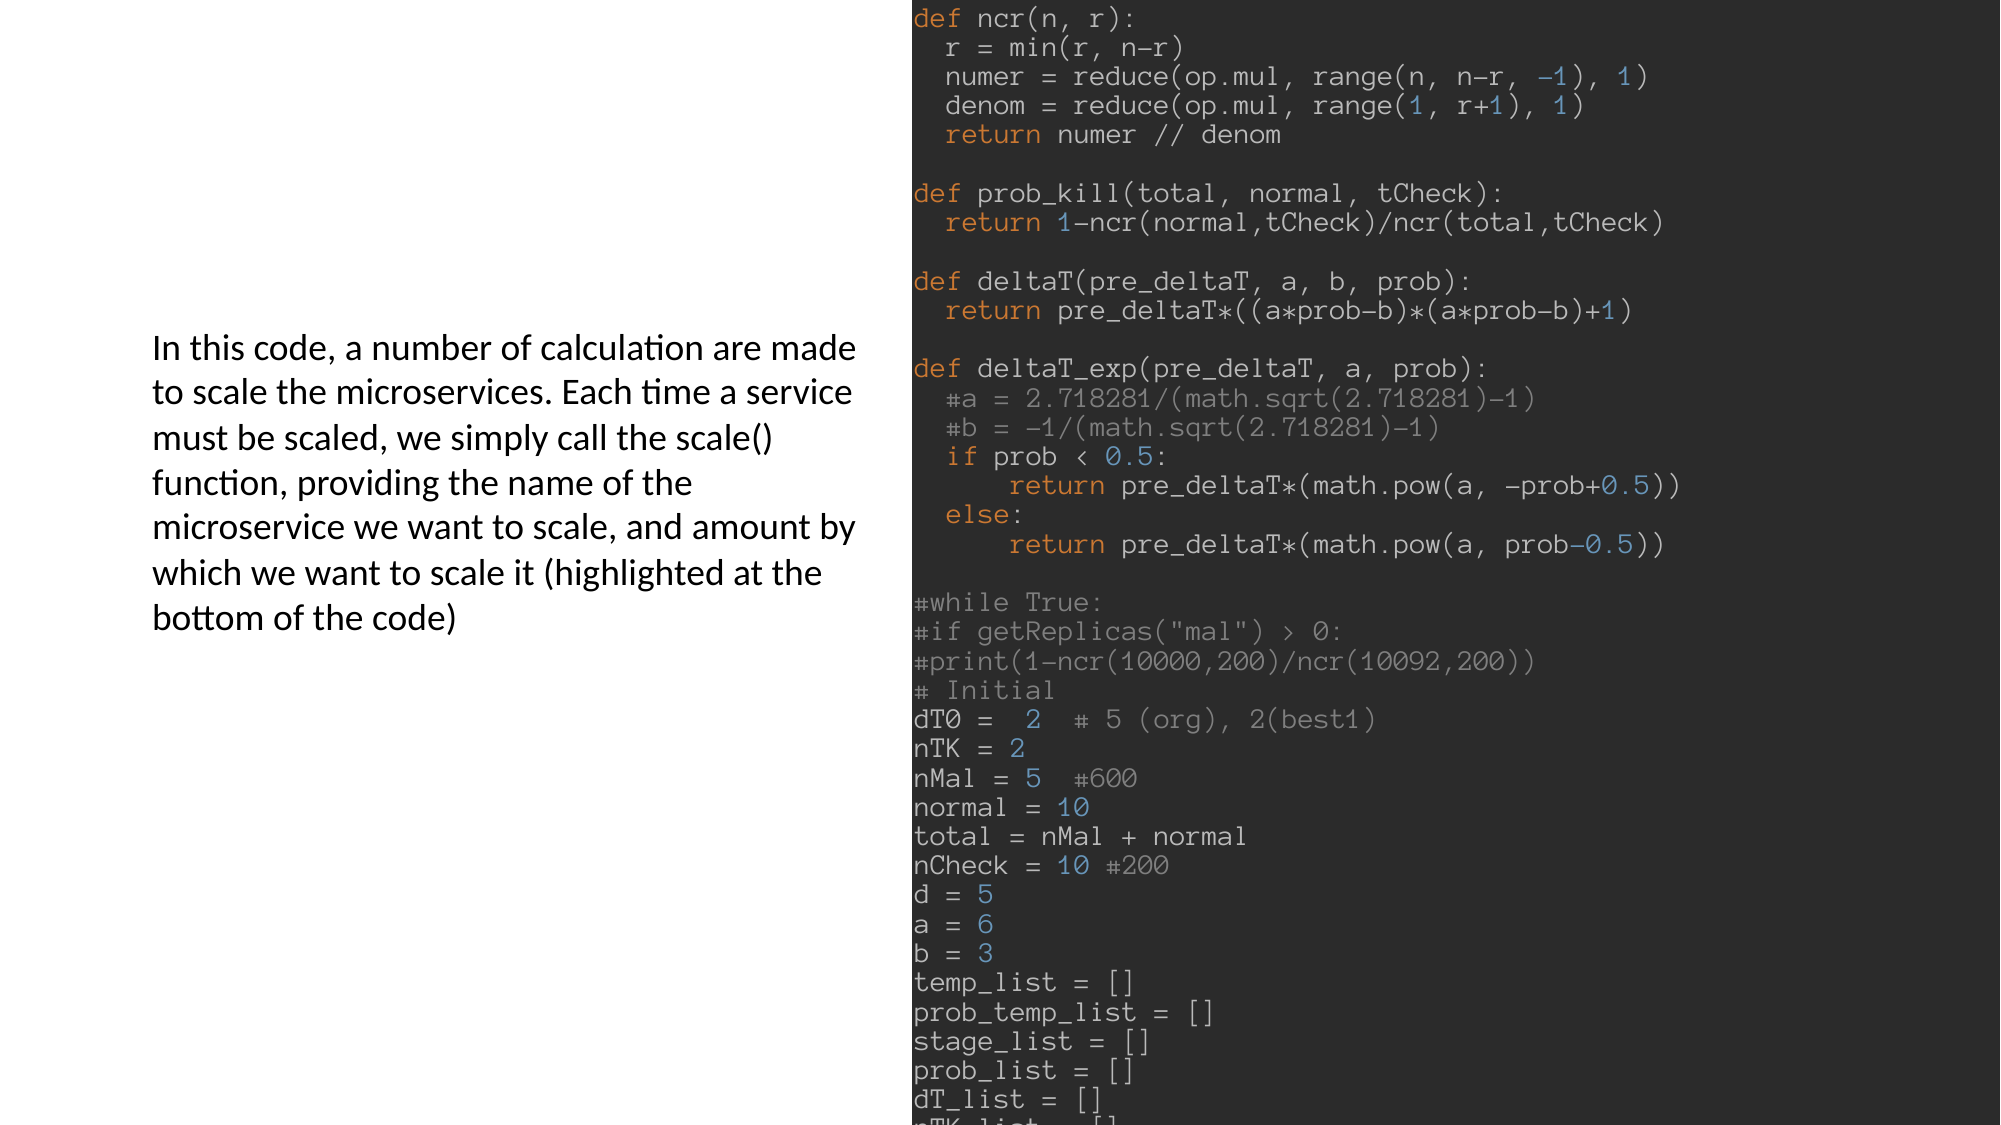

| def ncr(n, r):   r = min(r, n-r)   numer = reduce(op.mul, range(n, n-r, -1), 1)   denom = reduce(op.mul, range(1, r+1), 1)   return numer // denom def prob\_kill(total, normal, tCheck):   return 1-ncr(normal,tCheck)/ncr(total,tCheck) def deltaT(pre\_deltaT, a, b, prob):   return pre\_deltaT\*((a\*prob-b)\*(a\*prob-b)+1) def deltaT\_exp(pre\_deltaT, a, prob):   #a = 2.718281/(math.sqrt(2.718281)-1)   #b = -1/(math.sqrt(2.718281)-1)   if prob < 0.5:       return pre\_deltaT\*(math.pow(a, -prob+0.5))   else:       return pre\_deltaT\*(math.pow(a, prob-0.5)) #while True: #if getReplicas("mal") > 0: #print(1-ncr(10000,200)/ncr(10092,200)) # Initial dT0 =  2  # 5 (org), 2(best1) nTK = 2 nMal = 5  #600 normal = 10 total = nMal + normal nCheck = 10 #200 d = 5 a = 6 b = 3 temp\_list = [] prob\_temp\_list = [] stage\_list = [] prob\_list = [] dT\_list = [] nTK\_list = [] Nkilled\_list = [] nMal\_list = [] for i in range(1, 1000):   prob\_temp\_list.append(i/1000)   temp\_list.append(deltaT\_exp(dT0, d, i/1000))   #temp\_list.append(deltaT(dT0, a, b, i/1000)) for i in range(1, 100):   stage\_list.append(i)   prob = prob\_kill(total, normal, nCheck)   prob\_list.append(prob)   if i == 1:       dT = dT0   else:       dT = deltaT\_exp(dT0, d, prob)       #dT = deltaT(dT0, a, b, prob)   dT\_list.append(dT)   nTK = dT \* prob \* nTK   nTK\_list.append(nTK)   Nkilled = prob \* nTK   Nkilled\_list.append(Nkilled)   nMal = nMal - Nkilled   total = round(nMal + normal)   print("probability=", prob, ", dT=", dT, ", nTK=", round(nTK), ", N\_killed=", round(Nkilled), ", nMal=", round(nMal))   #If the amount of tk ms is not equal to nTK, then scale to nTK   #if getReplicas("tk") != round(nTK):   scale("tk", round(nTK))   if round(nMal) <= 0:       nMal\_list.append(0)       scale("mal", 0)       break   else:       nMal\_list.append(nMal)       #If the amount of mal ms is not equal to nmal, then scale to nMal       #if getReplicas("mal") != round(nMal):       scale("mal", round(nMal)) |
| --- |
#

In this code, a number of calculation are made to scale the microservices. Each time a service must be scaled, we simply call the scale() function, providing the name of the microservice we want to scale, and amount by which we want to scale it (highlighted at the bottom of the code)